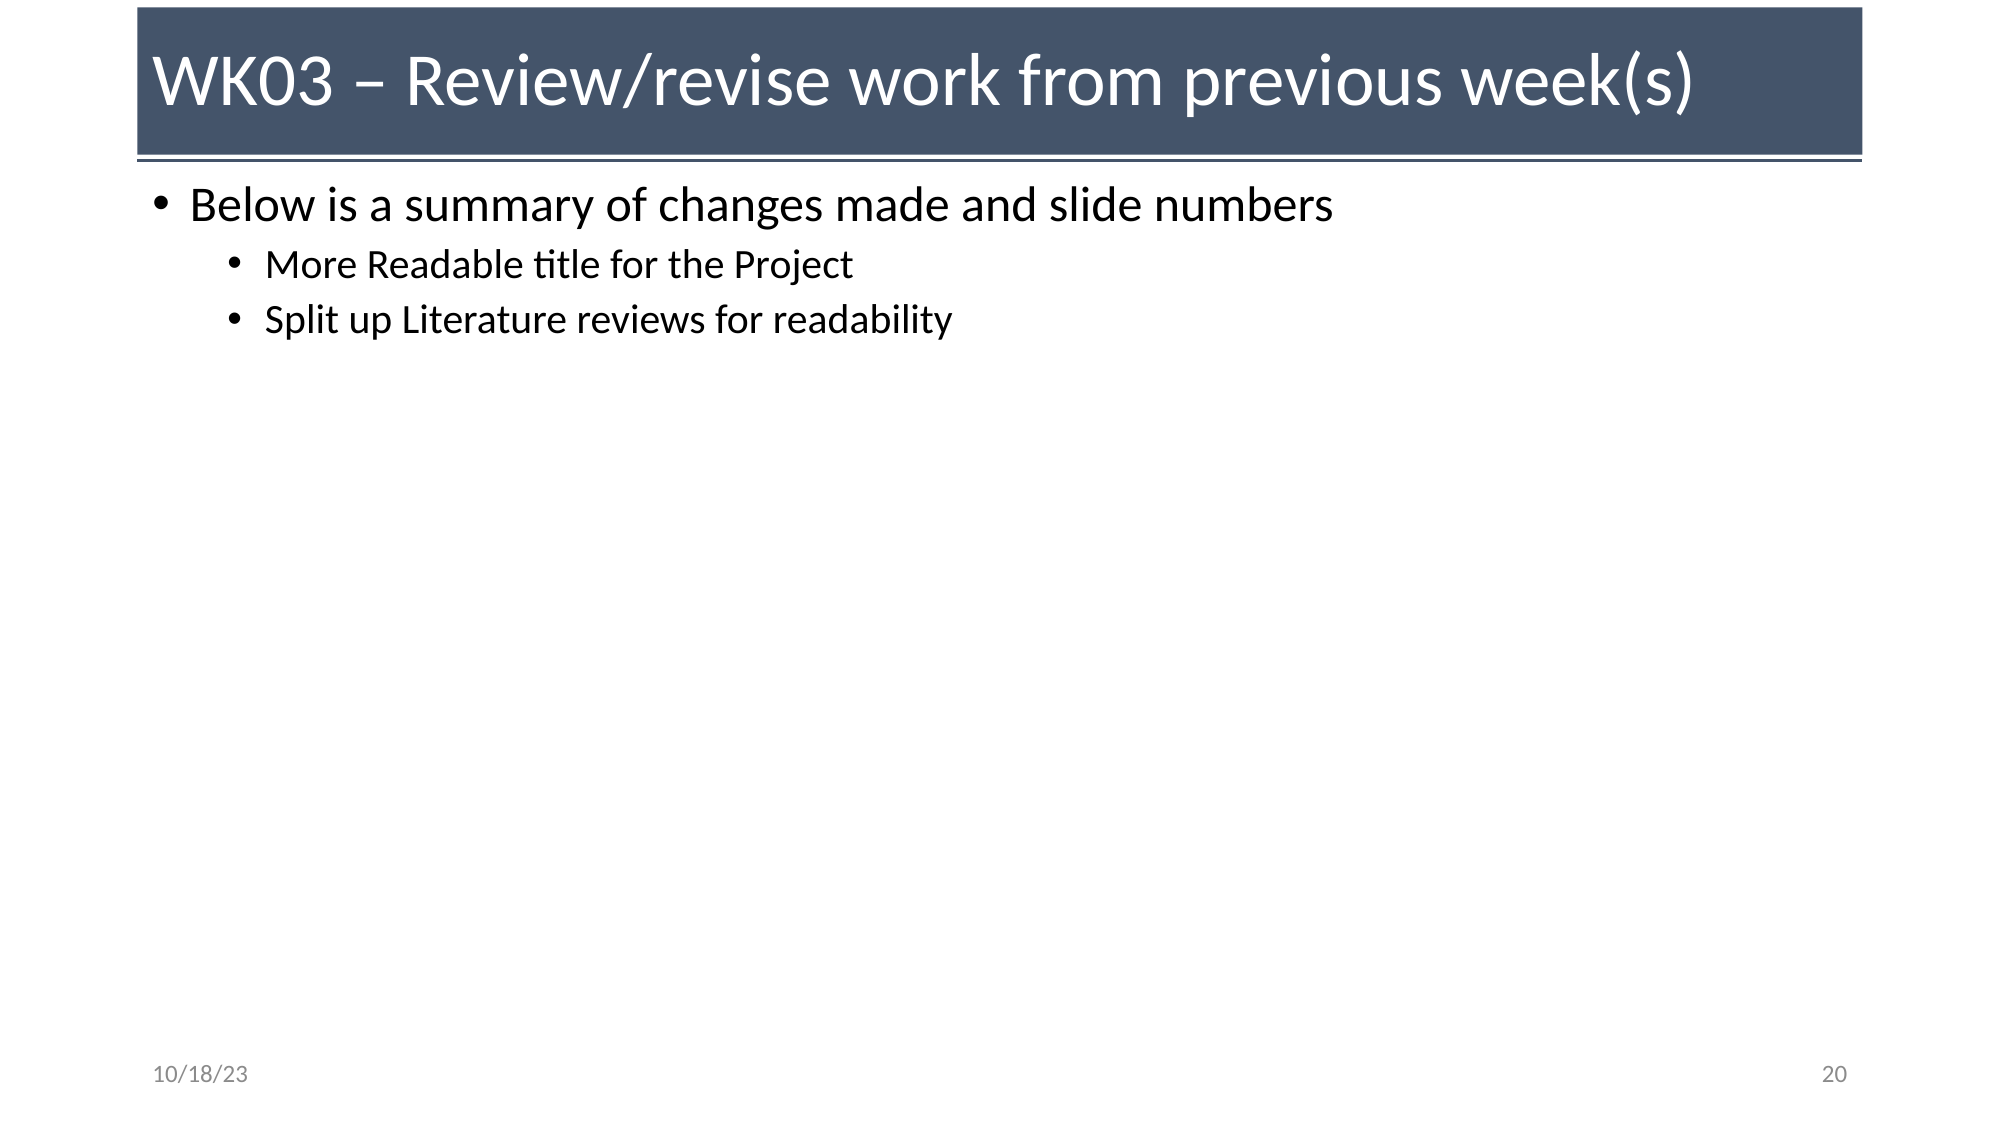

# WK03 – Review/revise work from previous week(s)
Below is a summary of changes made and slide numbers
More Readable title for the Project
Split up Literature reviews for readability

10/18/23
20